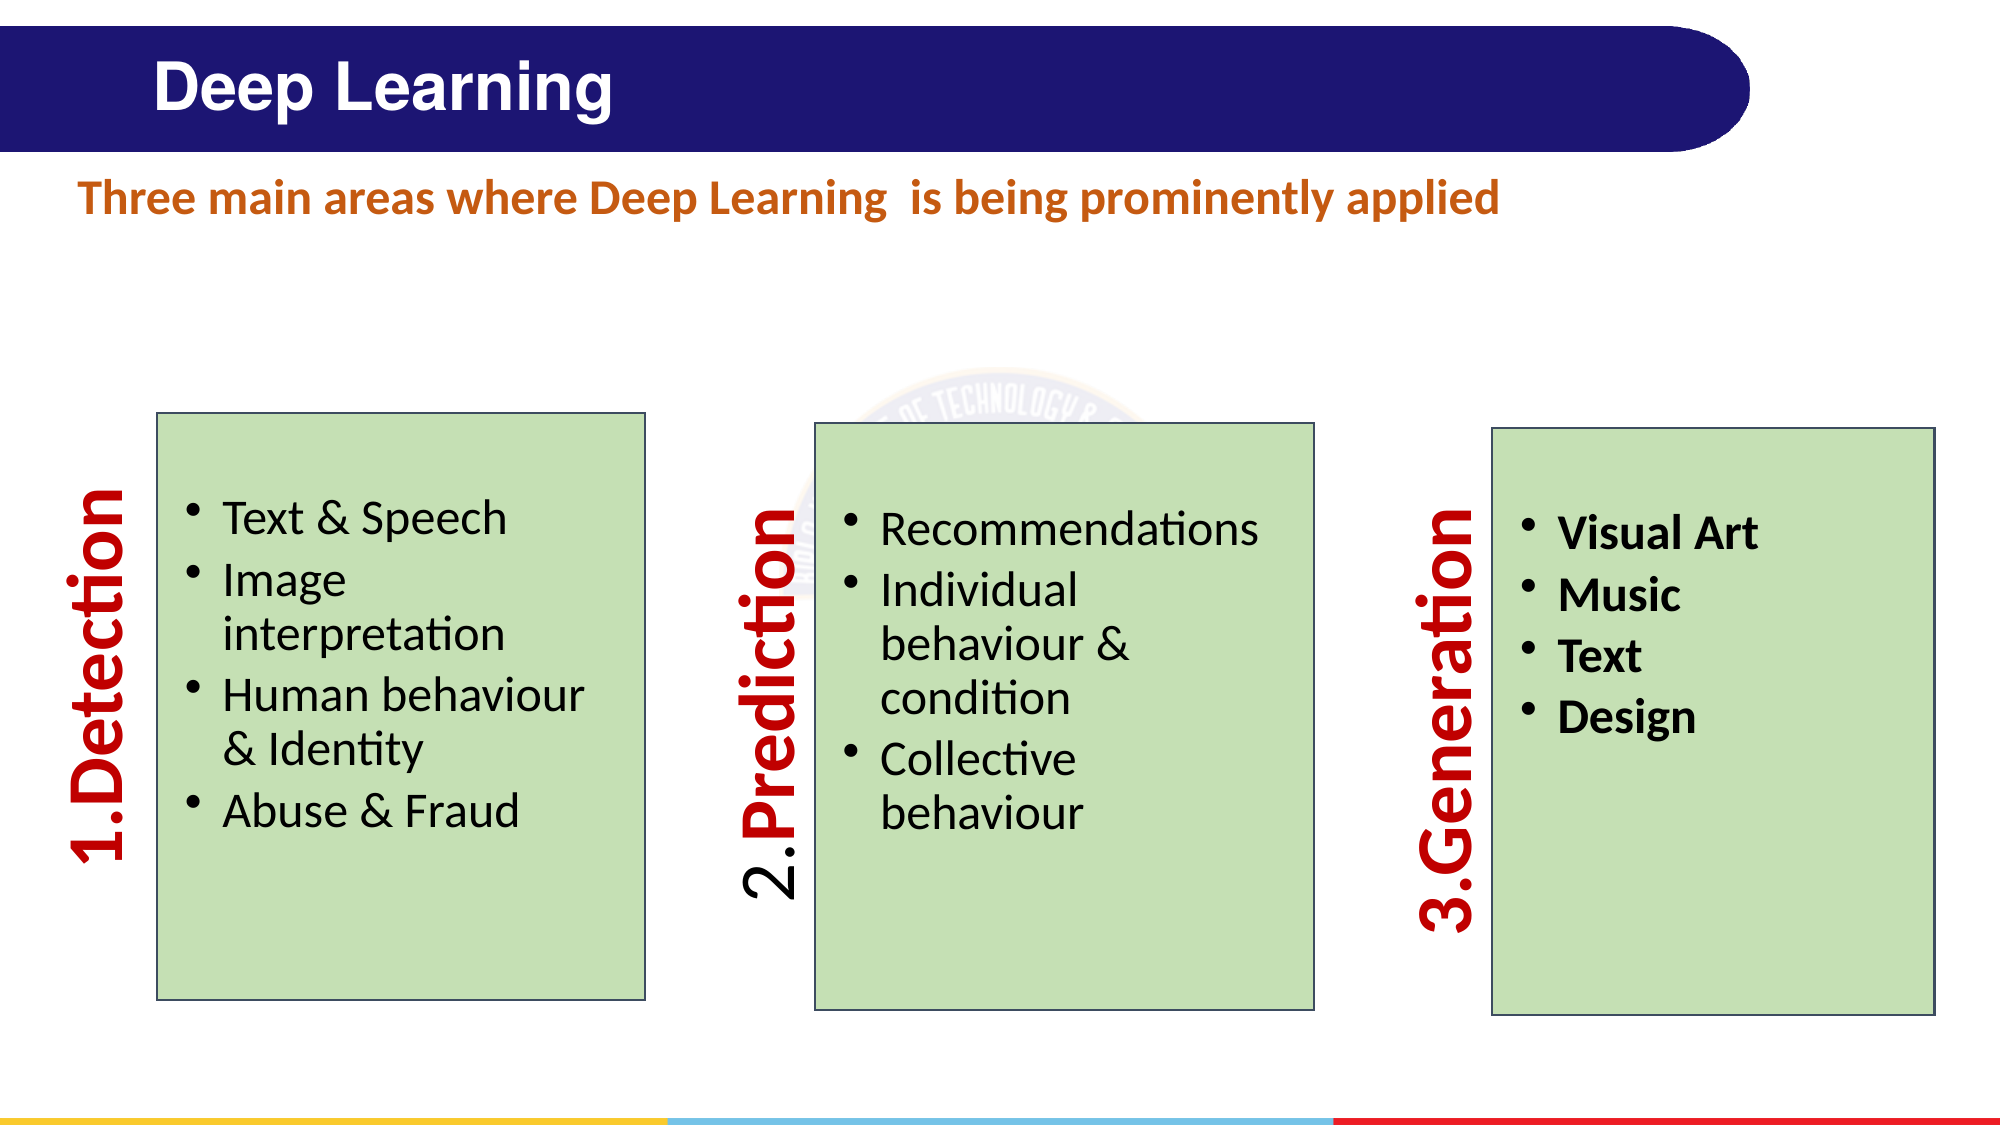

# Deep Learning
Three main areas where Deep Learning  is being prominently applied
1.Detection
Text & Speech
Image interpretation
Human behaviour & Identity
Abuse & Fraud
2.Prediction
Recommendations
Individual behaviour & condition
Collective behaviour
3.Generation
Visual Art
Music
Text
Design